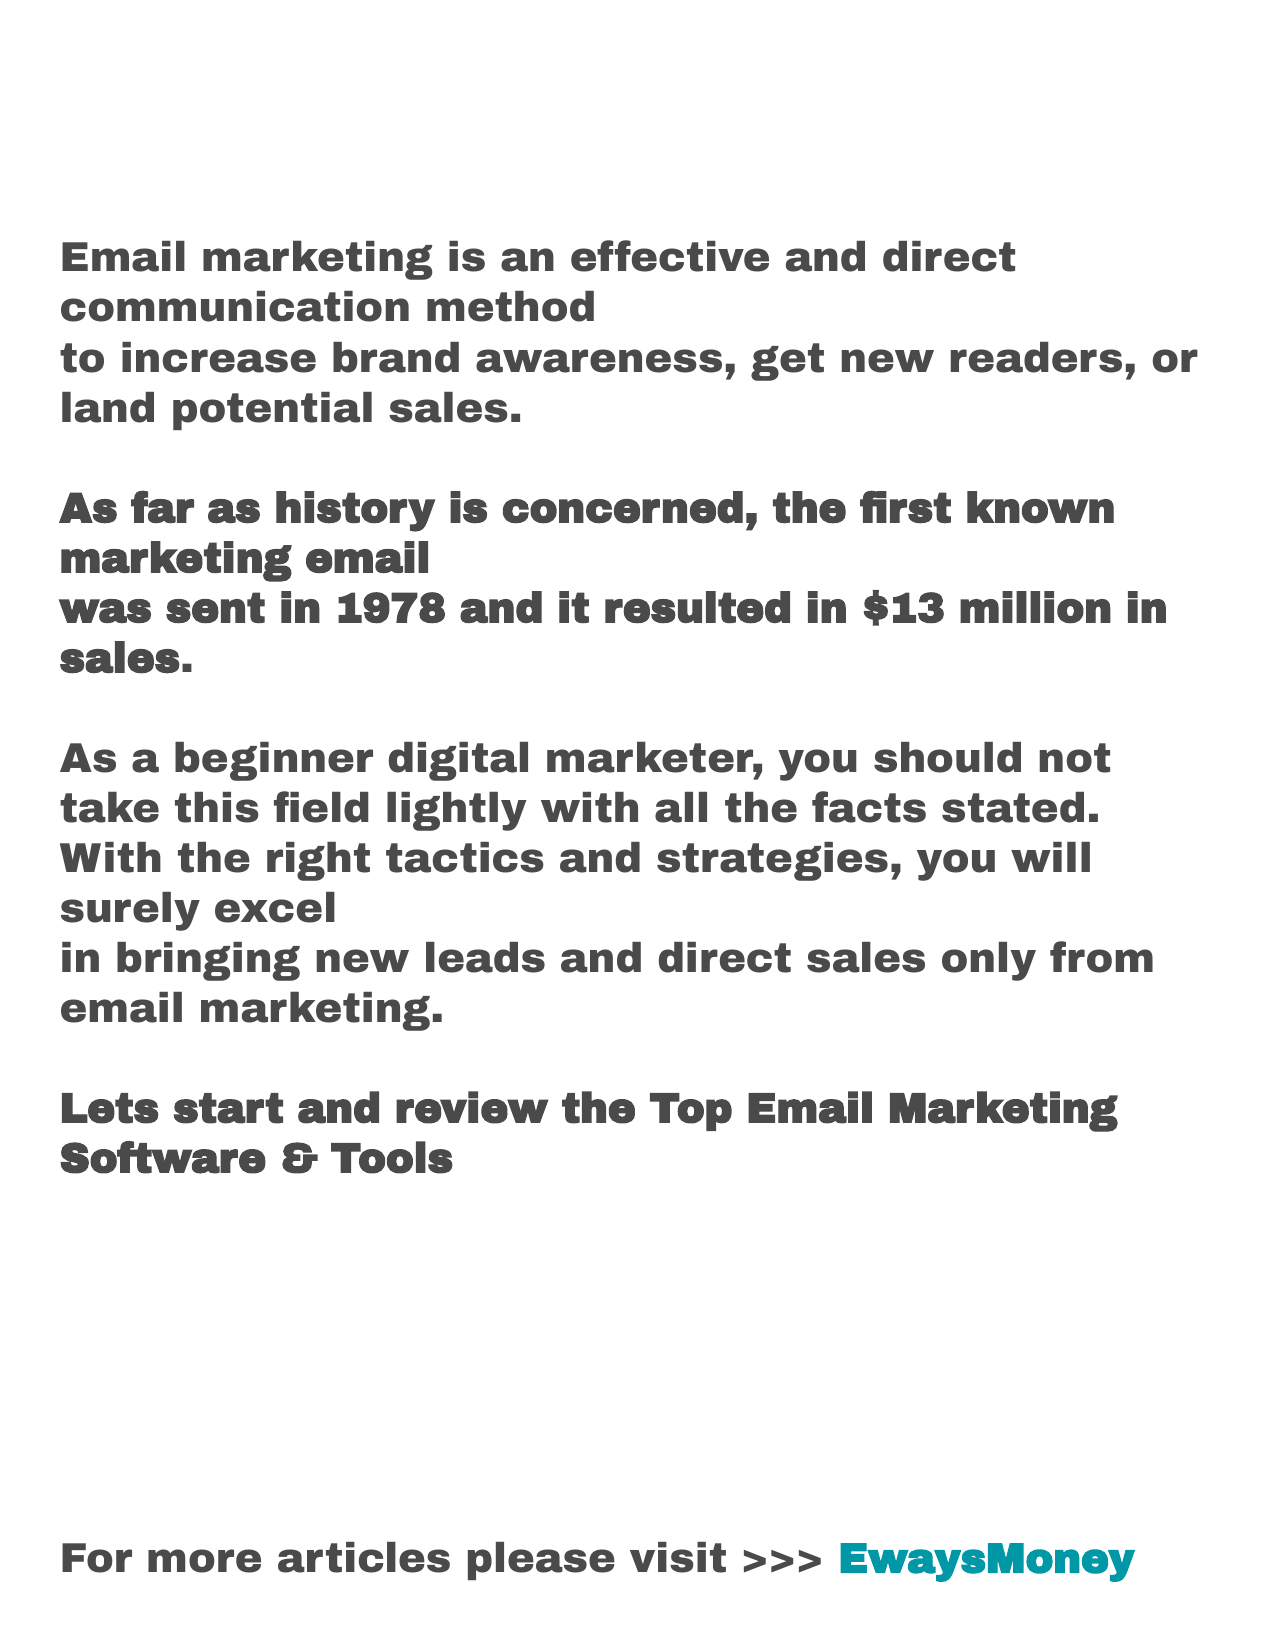

Email marketing is an effective and direct communication method
to increase brand awareness, get new readers, or land potential sales.
As far as history is concerned, the first known marketing email
was sent in 1978 and it resulted in $13 million in sales.
As a beginner digital marketer, you should not
take this field lightly with all the facts stated.
With the right tactics and strategies, you will surely excel
in bringing new leads and direct sales only from email marketing.

Lets start and review the Top Email Marketing Software & Tools

For more articles please visit >>> EwaysMoney